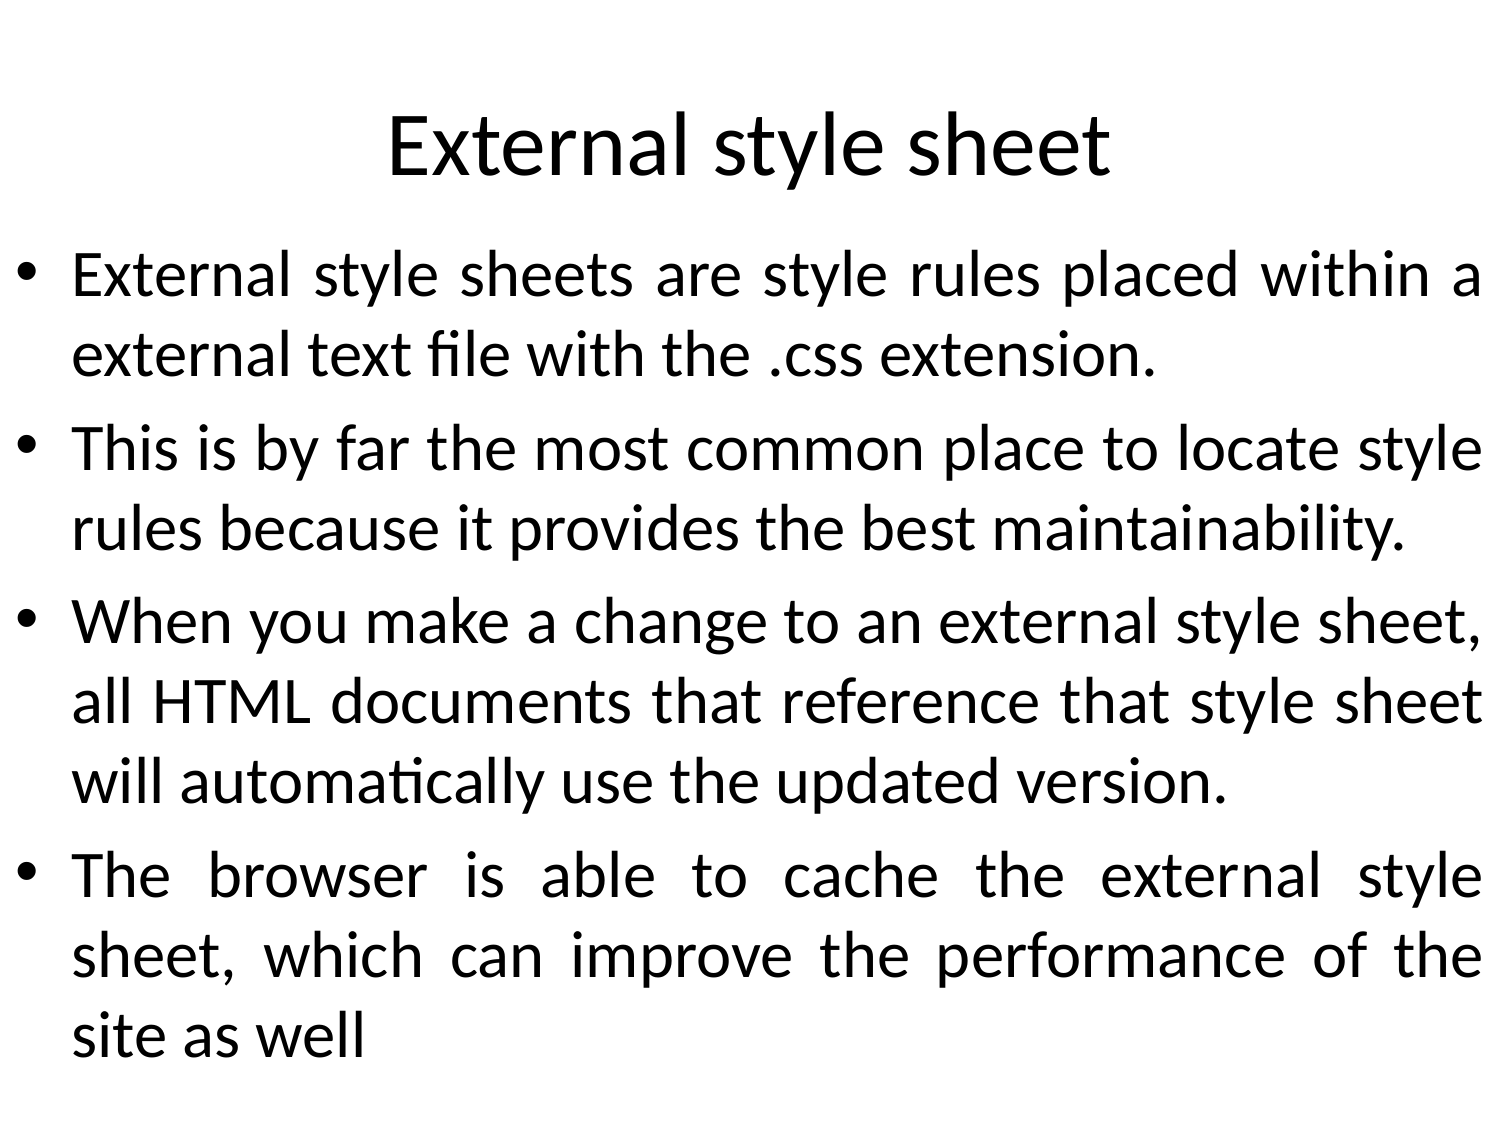

# External style sheet
External style sheets are style rules placed within a external text file with the .css extension.
This is by far the most common place to locate style rules because it provides the best maintainability.
When you make a change to an external style sheet, all HTML documents that reference that style sheet will automatically use the updated version.
The browser is able to cache the external style sheet, which can improve the performance of the site as well